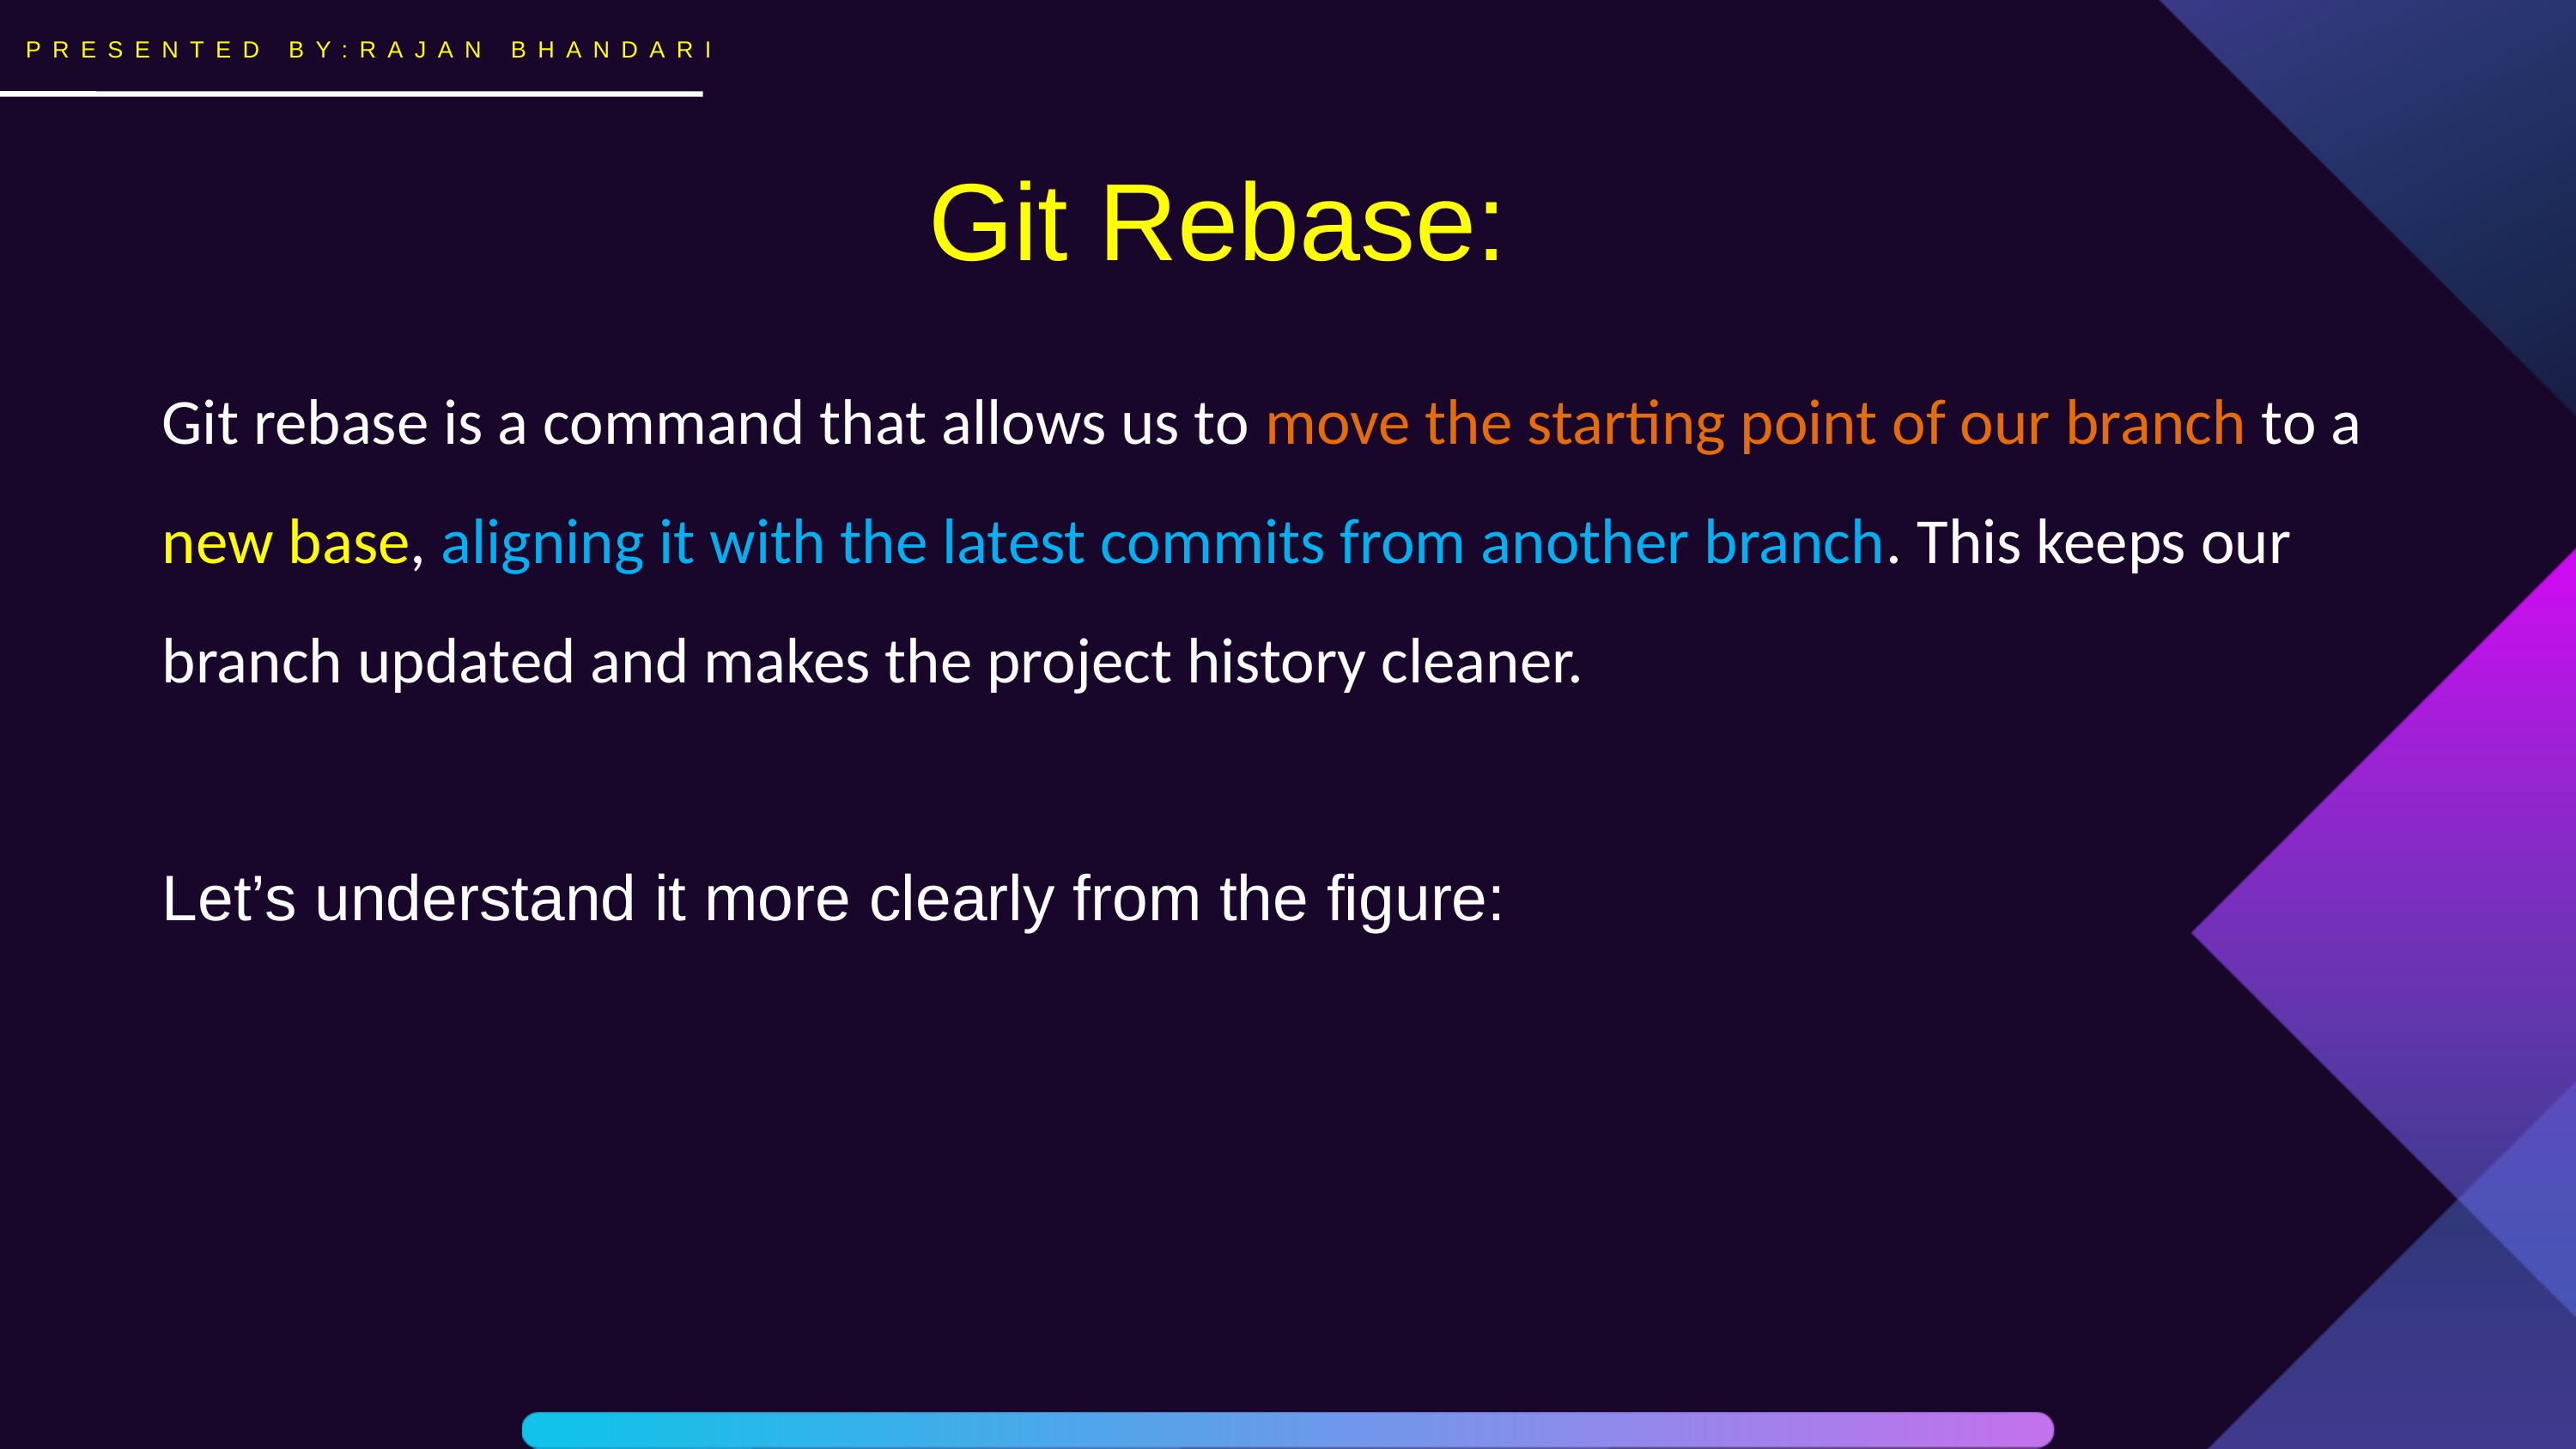

PRESENTED BY:RAJAN BHANDARI

Git Rebase:
Git rebase is a command that allows us to move the starting point of our branch to a new base, aligning it with the latest commits from another branch. This keeps our branch updated and makes the project history cleaner.

Let’s understand it more clearly from the figure: